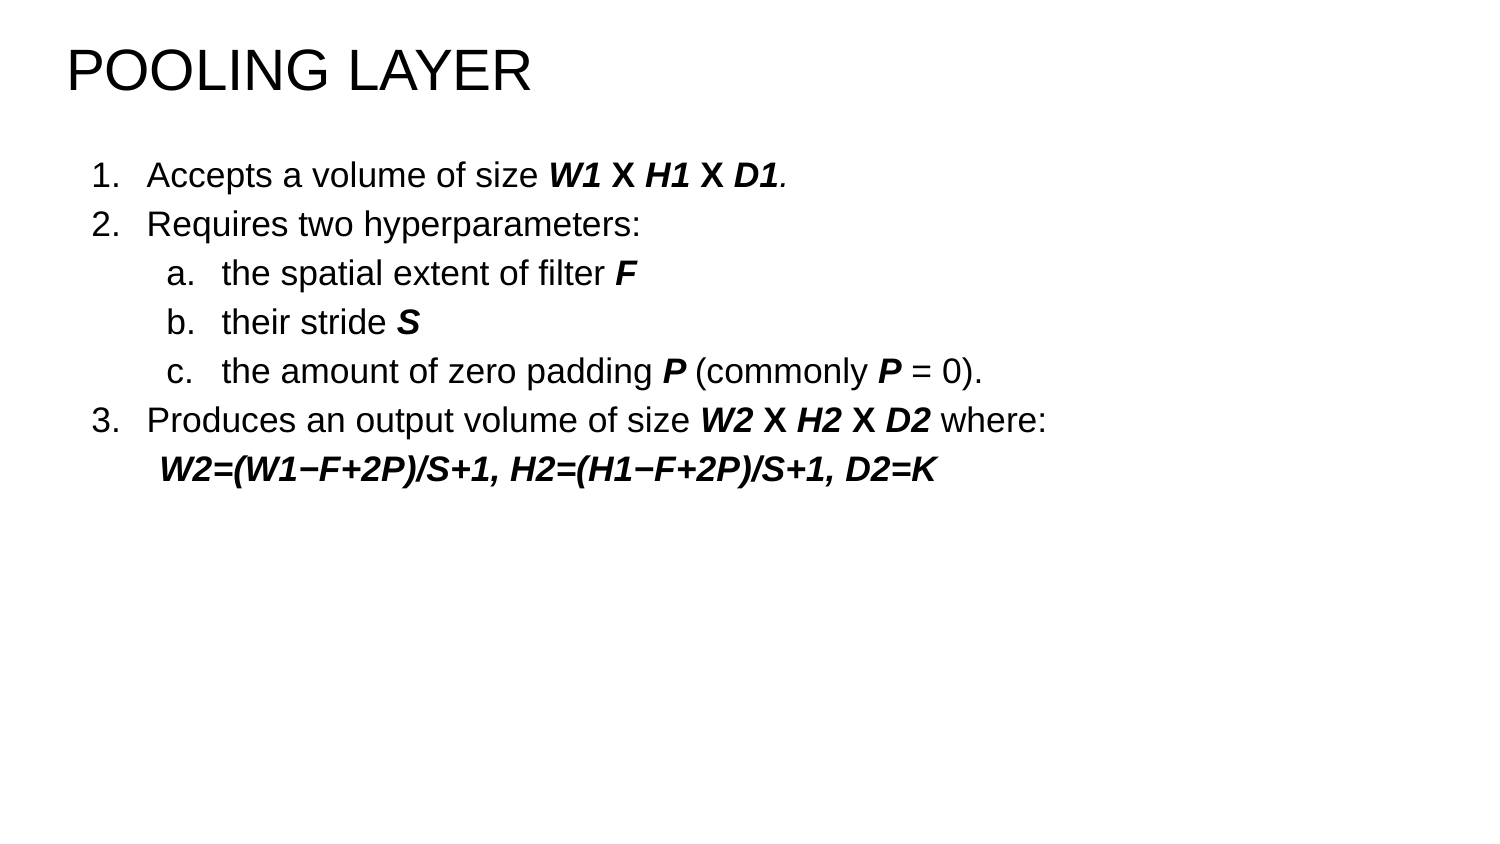

# POOLING LAYER
Accepts a volume of size W1 X H1 X D1.
Requires two hyperparameters:
the spatial extent of filter F
their stride S
the amount of zero padding P (commonly P = 0).
Produces an output volume of size W2 X H2 X D2 where:
         W2=(W1−F+2P)/S+1, H2=(H1−F+2P)/S+1, D2=K